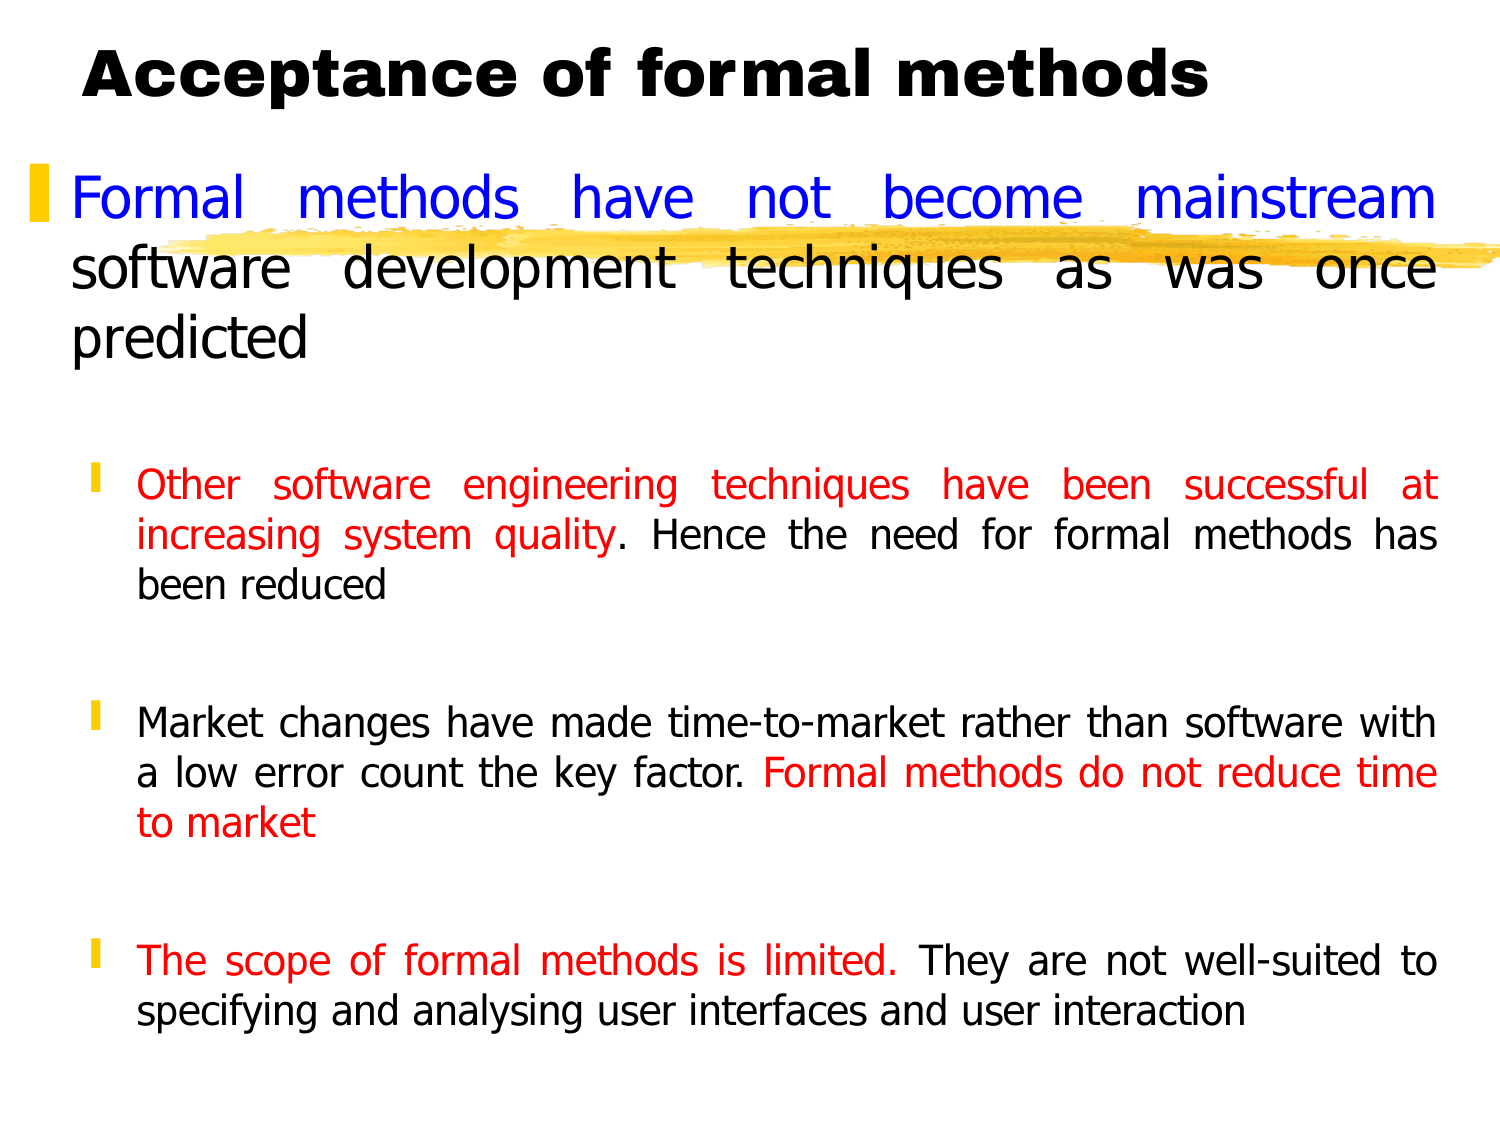

# Acceptance of formal methods
Formal methods have not become mainstream software development techniques as was once predicted

Other software engineering techniques have been successful at increasing system quality. Hence the need for formal methods has been reduced

Market changes have made time-to-market rather than software with a low error count the key factor. Formal methods do not reduce time to market

The scope of formal methods is limited. They are not well-suited to specifying and analysing user interfaces and user interaction

Formal methods are hard to scale up to large systems